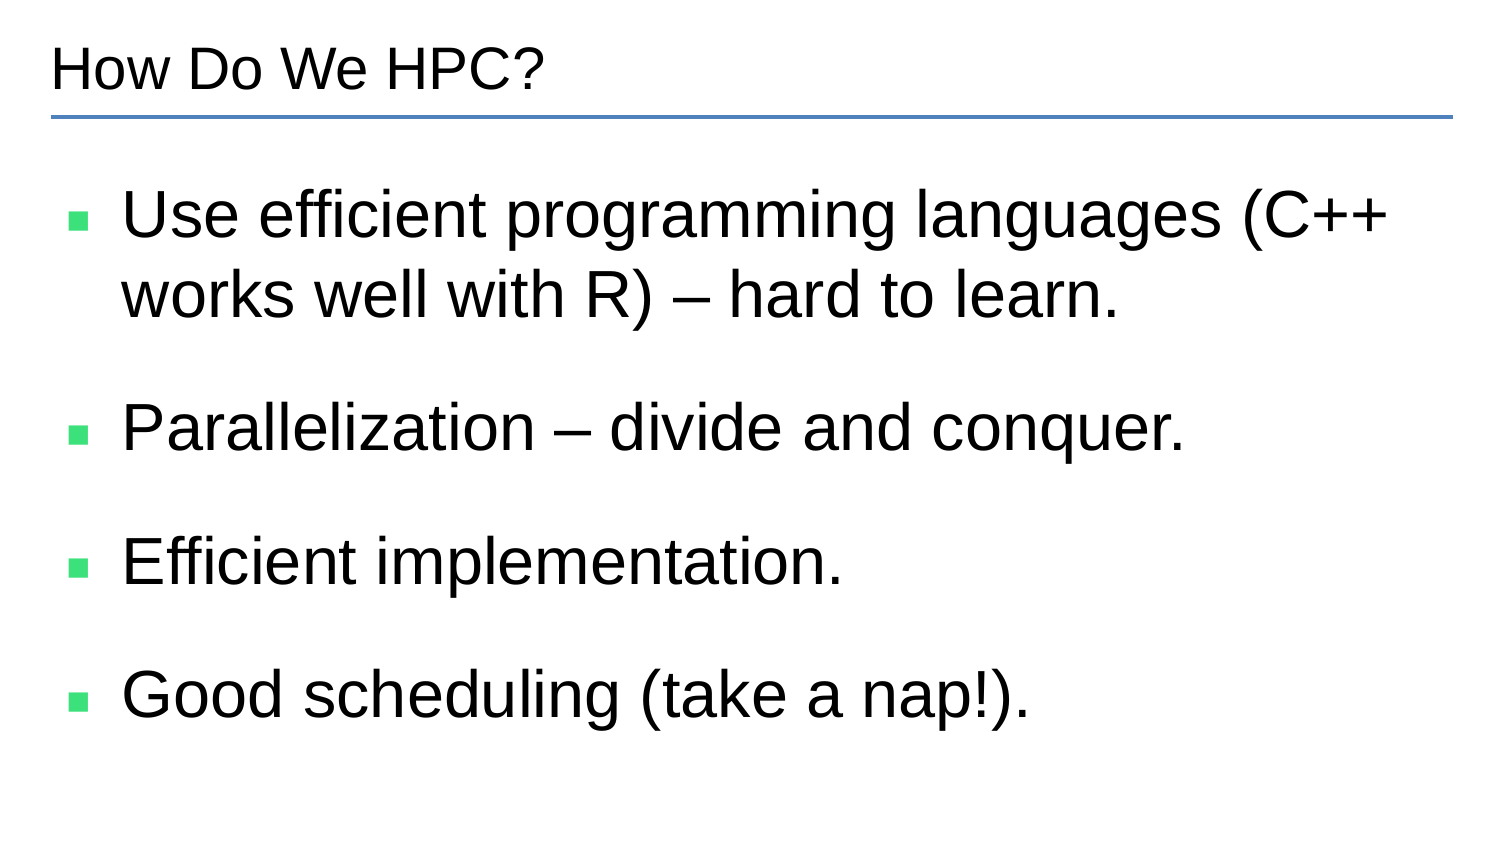

# How Do We HPC?
Use efficient programming languages (C++ works well with R) – hard to learn.
Parallelization – divide and conquer.
Efficient implementation.
Good scheduling (take a nap!).